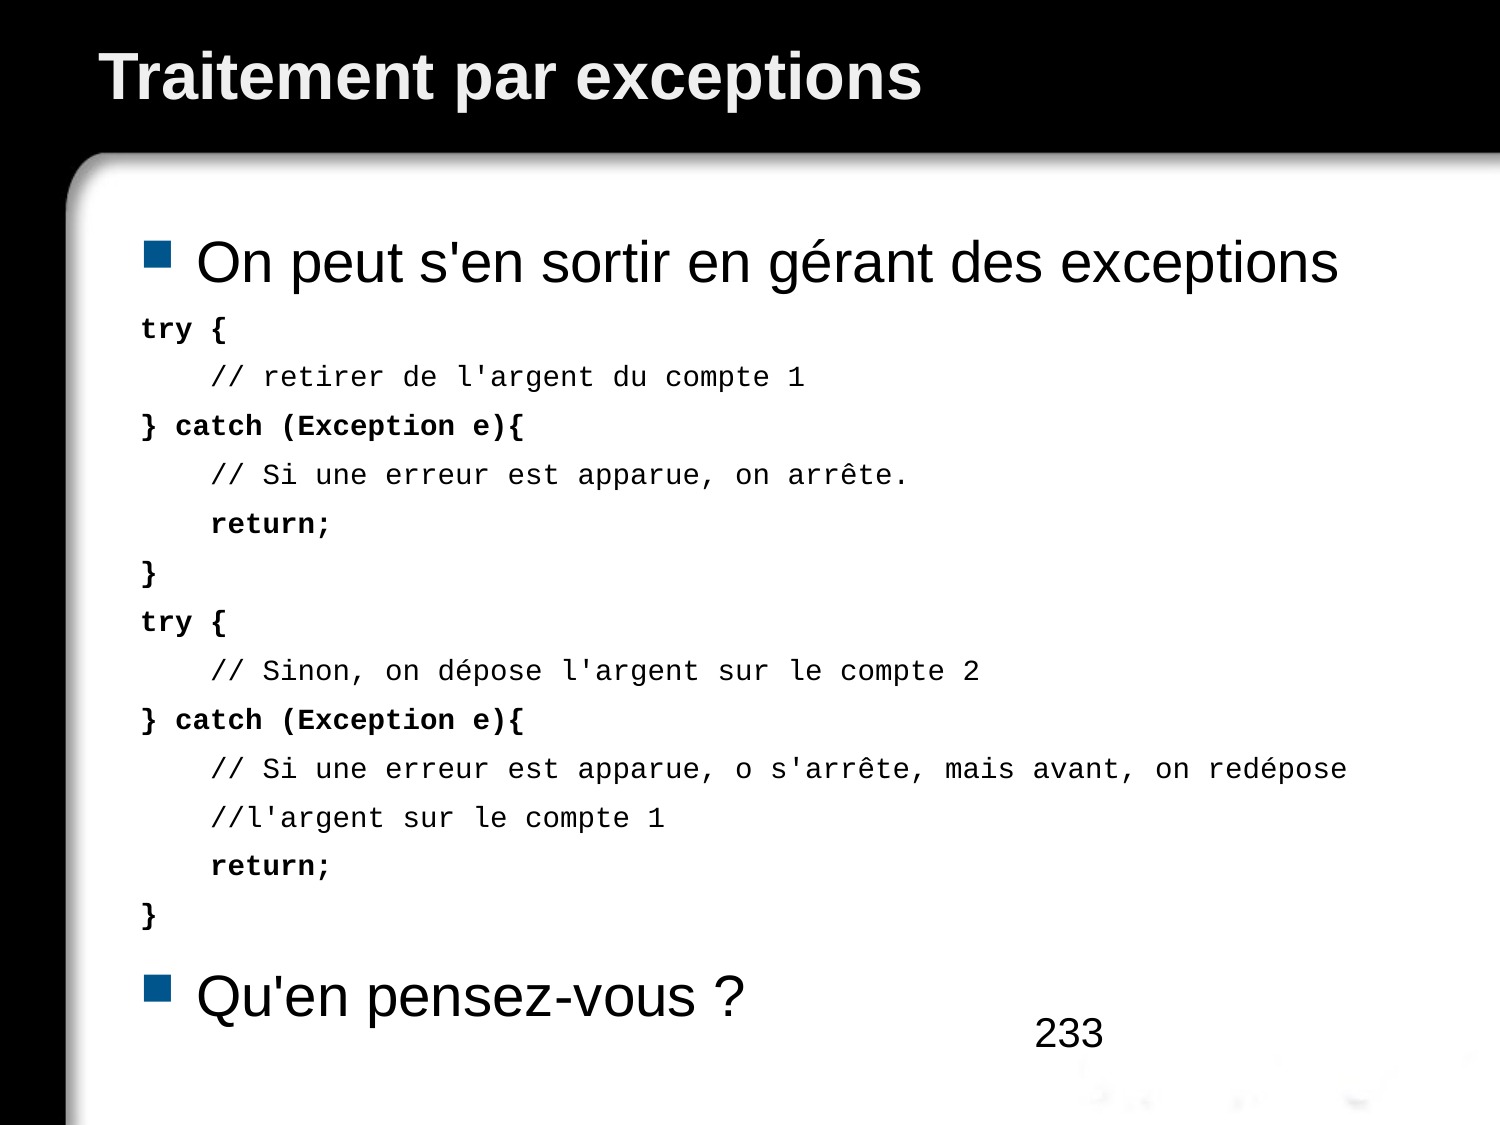

# Traitement par exceptions
On peut s'en sortir en gérant des exceptions
try {
    // retirer de l'argent du compte 1
} catch (Exception e){
    // Si une erreur est apparue, on arrête.
    return;
}
try {
    // Sinon, on dépose l'argent sur le compte 2
} catch (Exception e){
    // Si une erreur est apparue, o s'arrête, mais avant, on redépose
    //l'argent sur le compte 1
    return;
}
Qu'en pensez-vous ?